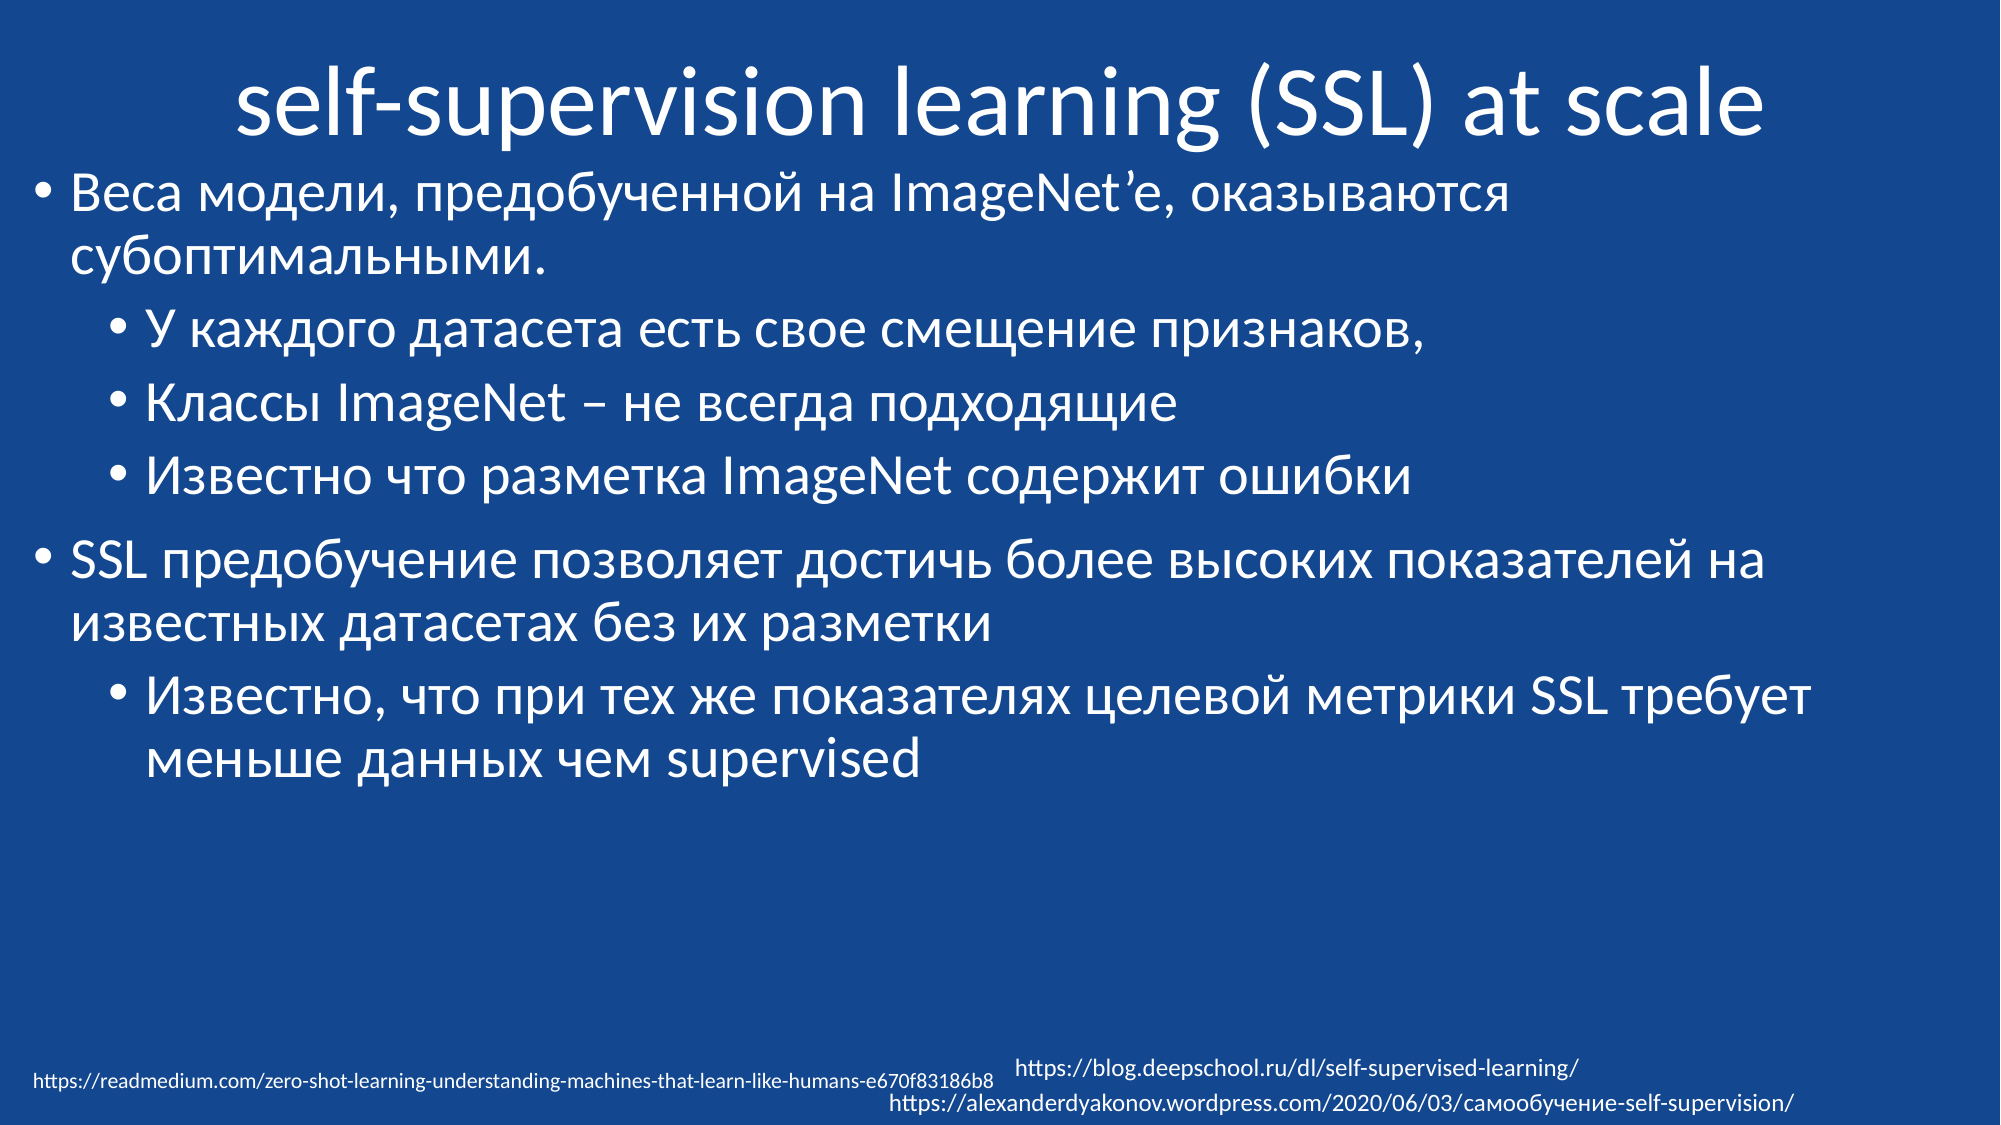

# self-supervision learning (SSL) at scale
Веса модели, предобученной на ImageNet’e, оказываются субоптимальными.
У каждого датасета есть свое смещение признаков,
Классы ImageNet – не всегда подходящие
Известно что разметка ImageNet содержит ошибки
SSL предобучение позволяет достичь более высоких показателей на известных датасетах без их разметки
Известно, что при тех же показателях целевой метрики SSL требует меньше данных чем supervised
https://blog.deepschool.ru/dl/self-supervised-learning/
https://readmedium.com/zero-shot-learning-understanding-machines-that-learn-like-humans-e670f83186b8
https://alexanderdyakonov.wordpress.com/2020/06/03/самообучение-self-supervision/